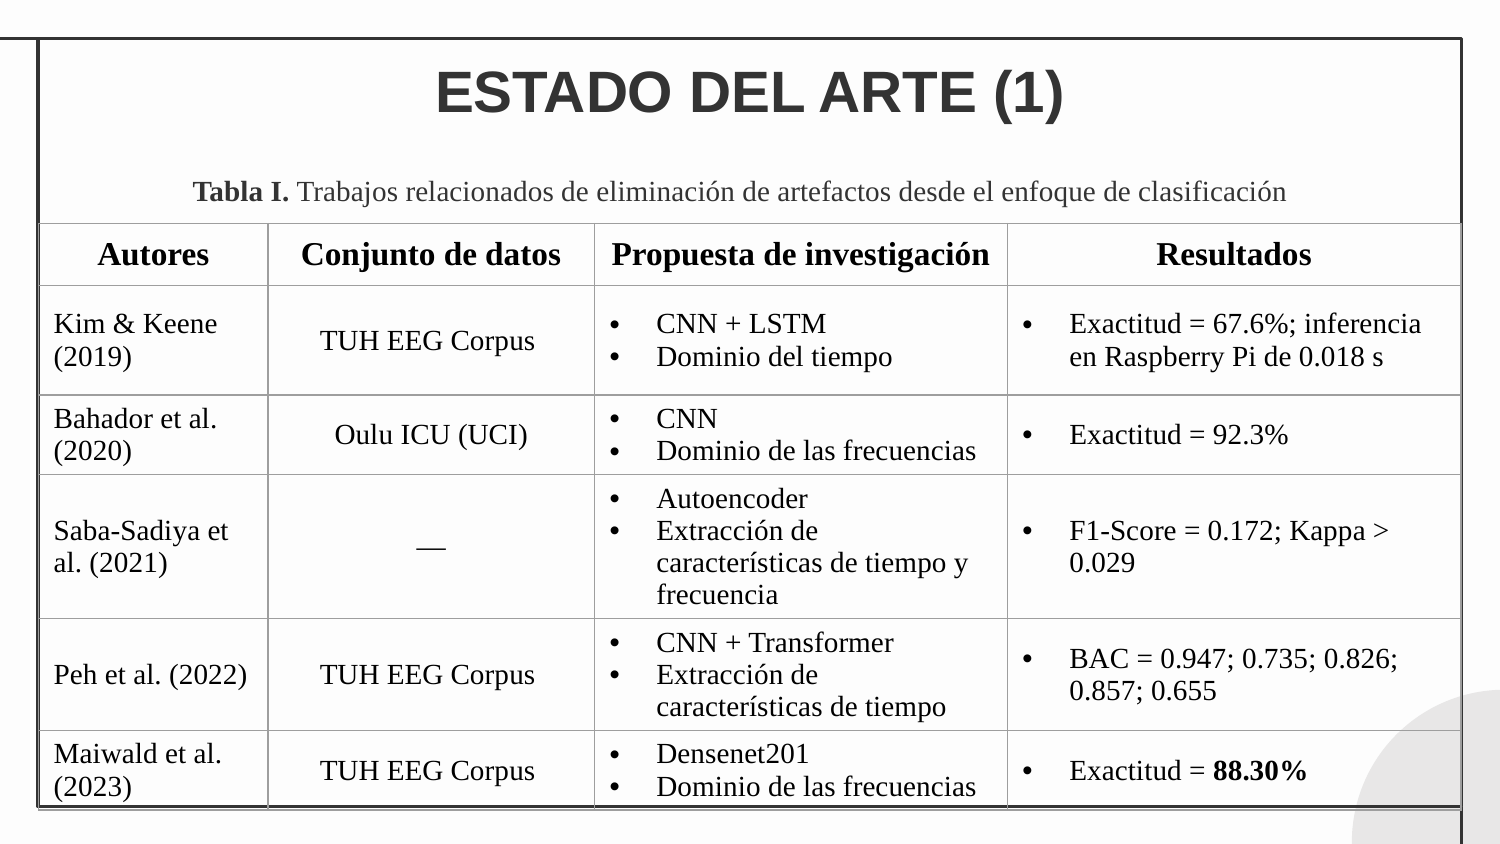

# ESTADO DEL ARTE (1)
Tabla I. Trabajos relacionados de eliminación de artefactos desde el enfoque de clasificación
| Autores | Conjunto de datos | Propuesta de investigación | Resultados |
| --- | --- | --- | --- |
| Kim & Keene (2019) | TUH EEG Corpus | CNN + LSTM Dominio del tiempo | Exactitud = 67.6%; inferencia en Raspberry Pi de 0.018 s |
| Bahador et al. (2020) | Oulu ICU (UCI) | CNN Dominio de las frecuencias | Exactitud = 92.3% |
| Saba-Sadiya et al. (2021) | — | Autoencoder Extracción de características de tiempo y frecuencia | F1-Score = 0.172; Kappa > 0.029 |
| Peh et al. (2022) | TUH EEG Corpus | CNN + Transformer Extracción de características de tiempo | BAC = 0.947; 0.735; 0.826; 0.857; 0.655 |
| Maiwald et al. (2023) | TUH EEG Corpus | Densenet201 Dominio de las frecuencias | Exactitud = 88.30% |